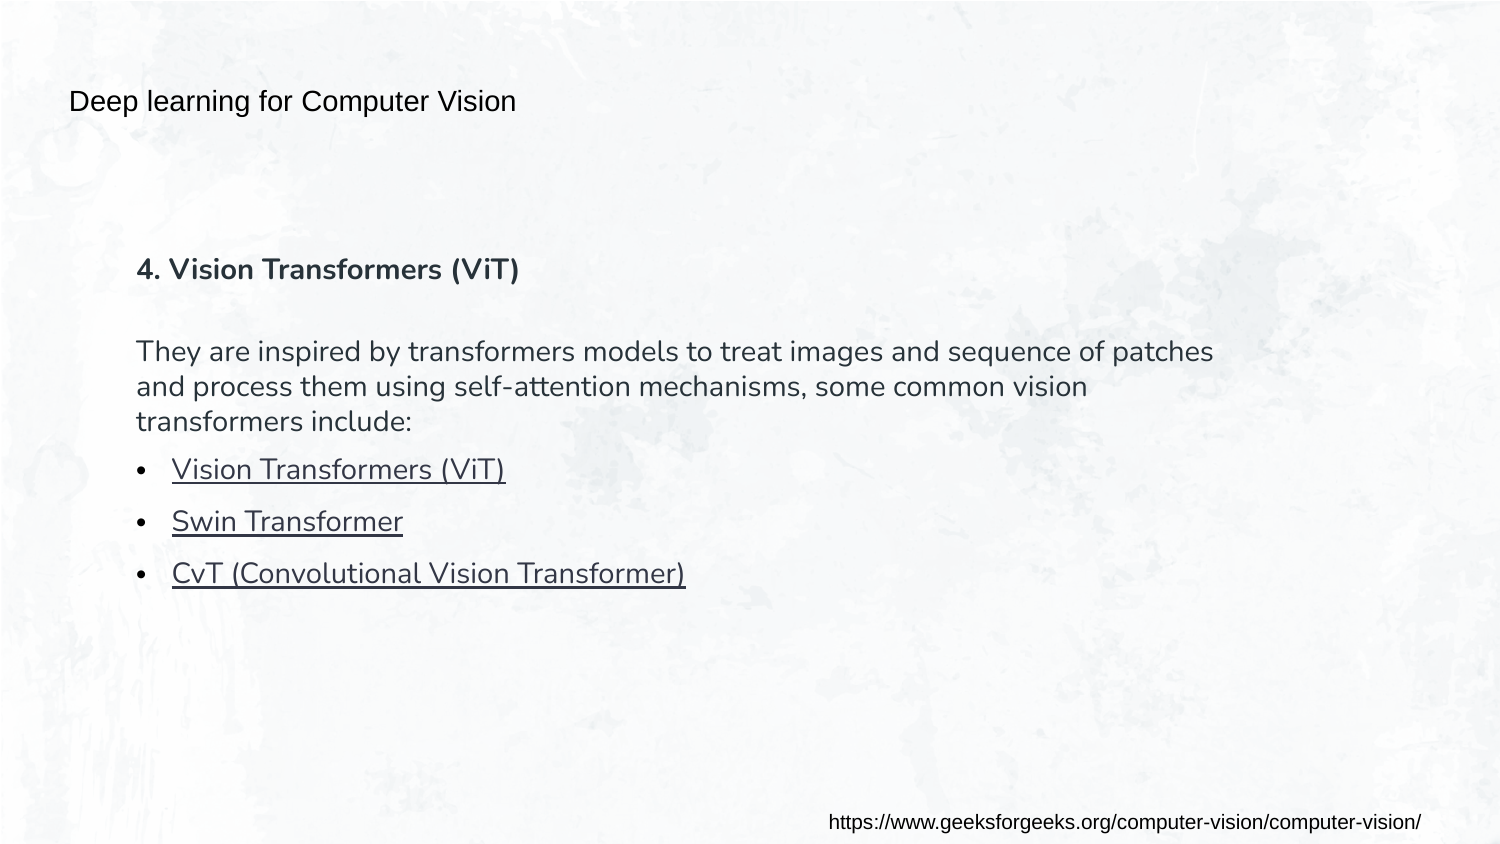

Deep learning for Computer Vision
4. Vision Transformers (ViT)

They are inspired by transformers models to treat images and sequence of patches and process them using self-attention mechanisms, some common vision transformers include:
Vision Transformers (ViT)
Swin Transformer
CvT (Convolutional Vision Transformer)
https://www.geeksforgeeks.org/computer-vision/computer-vision/